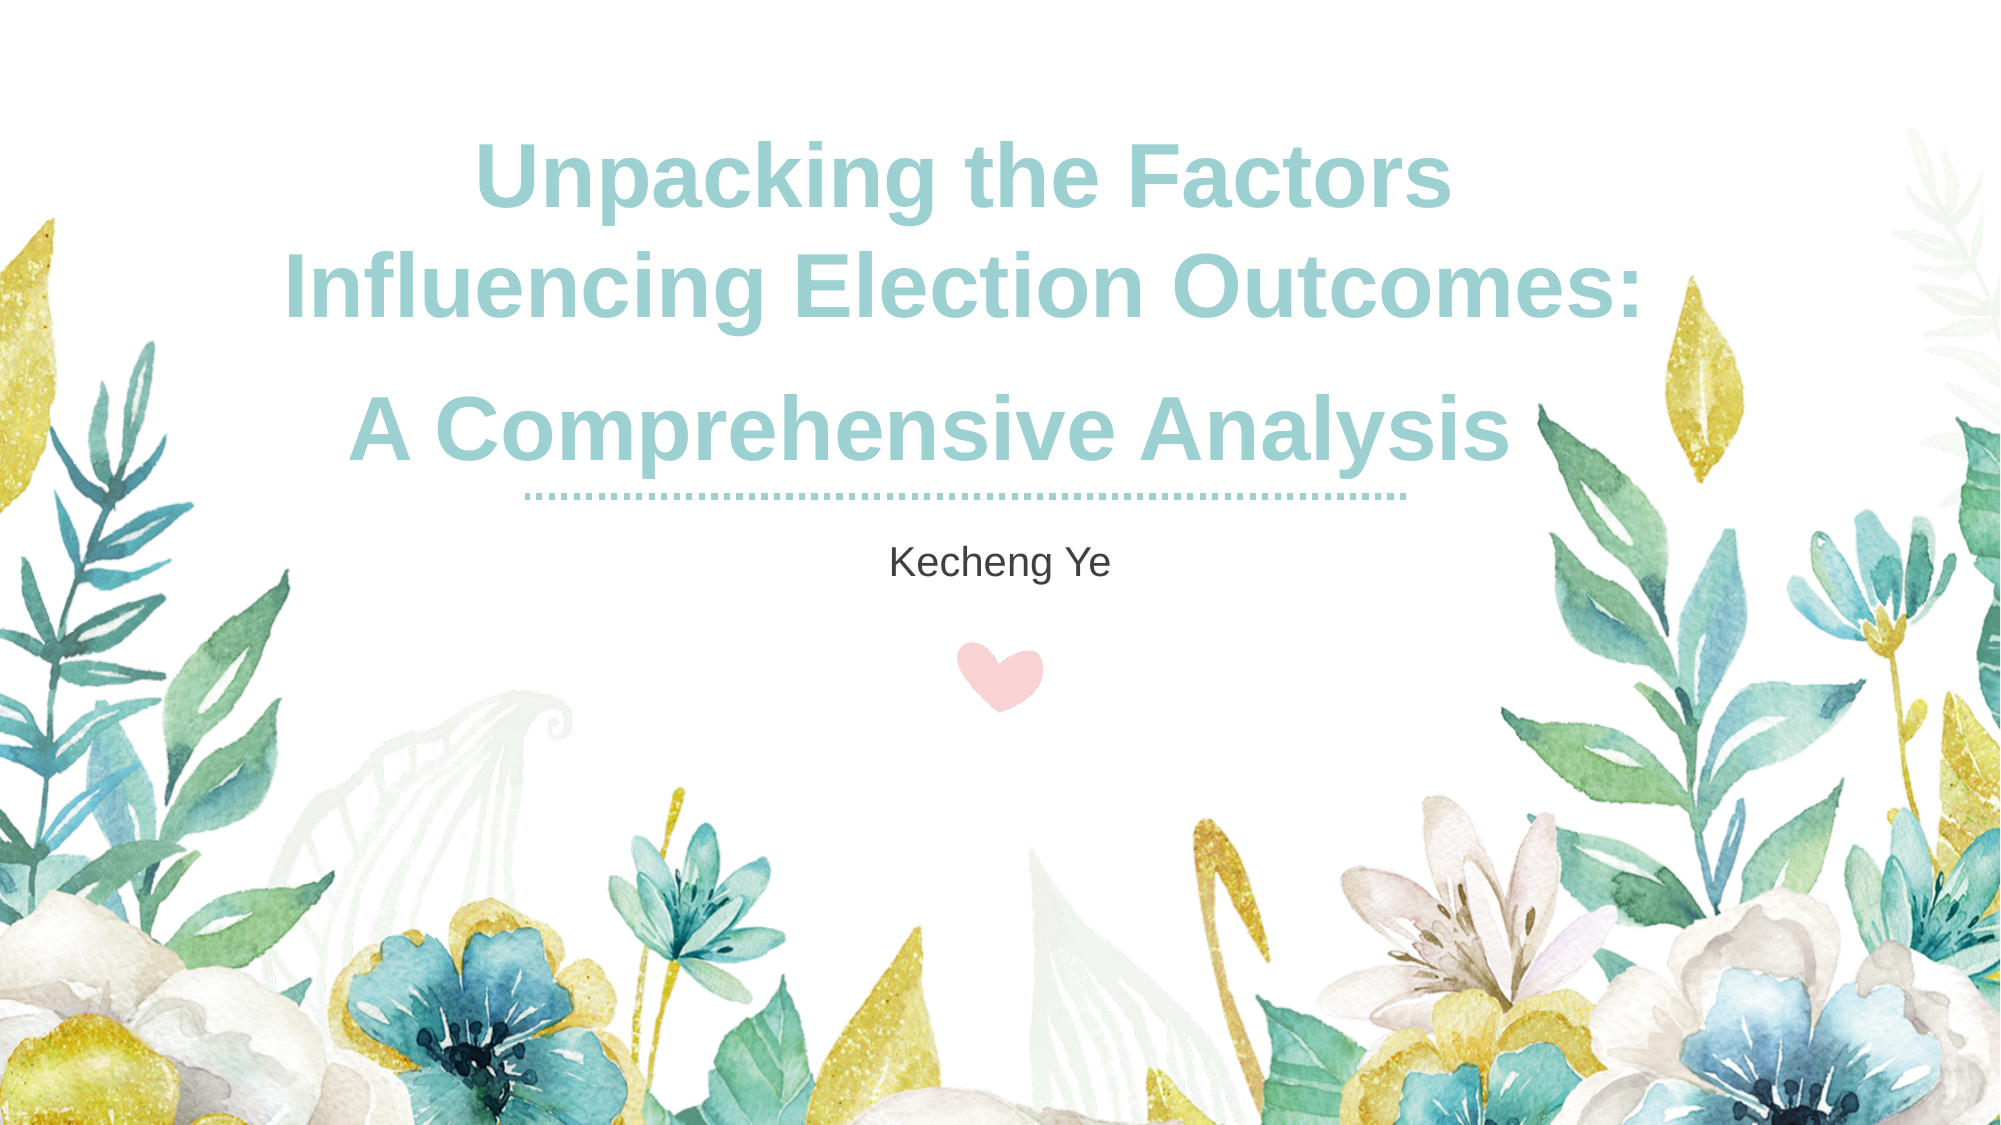

# Unpacking the Factors Influencing Election Outcomes: A Comprehensive Analysis
Kecheng Ye